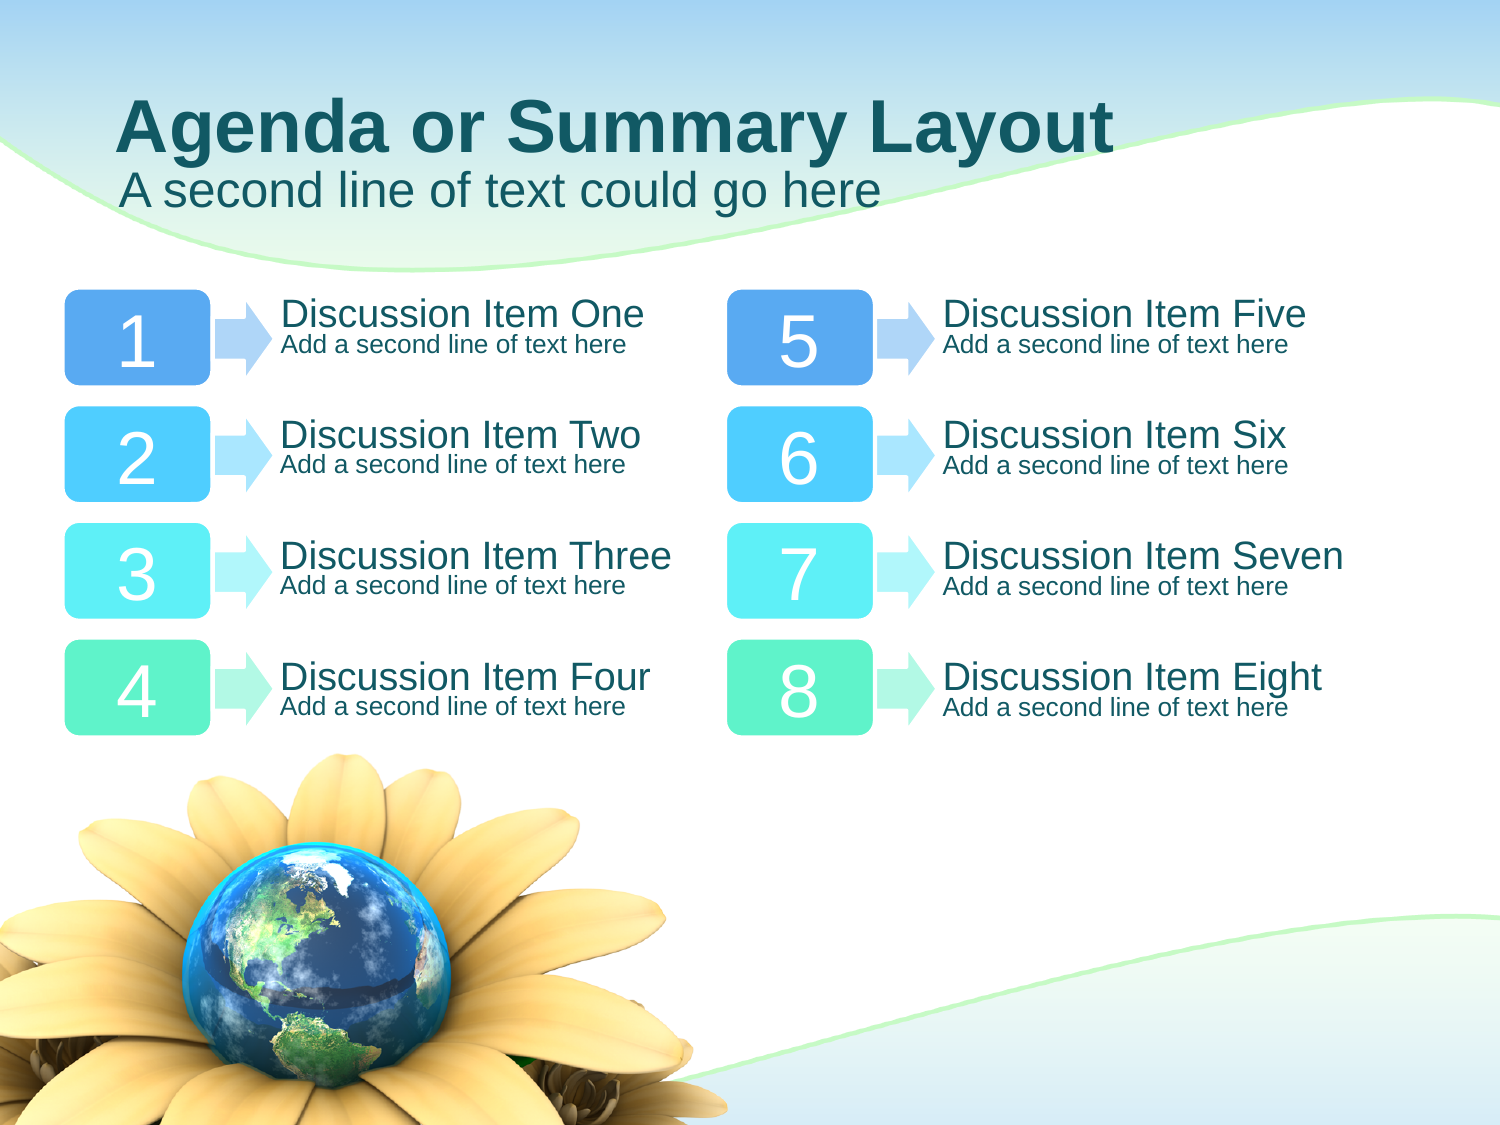

# Agenda or Summary Layout
A second line of text could go here
Discussion Item One
Add a second line of text here
Discussion Item Five
Add a second line of text here
1

5

Discussion Item Two
Add a second line of text here
Discussion Item Six
Add a second line of text here
2

6

Discussion Item Three
Add a second line of text here
Discussion Item Seven
Add a second line of text here
3

7

4

Discussion Item Four
Add a second line of text here
8

Discussion Item Eight
Add a second line of text here